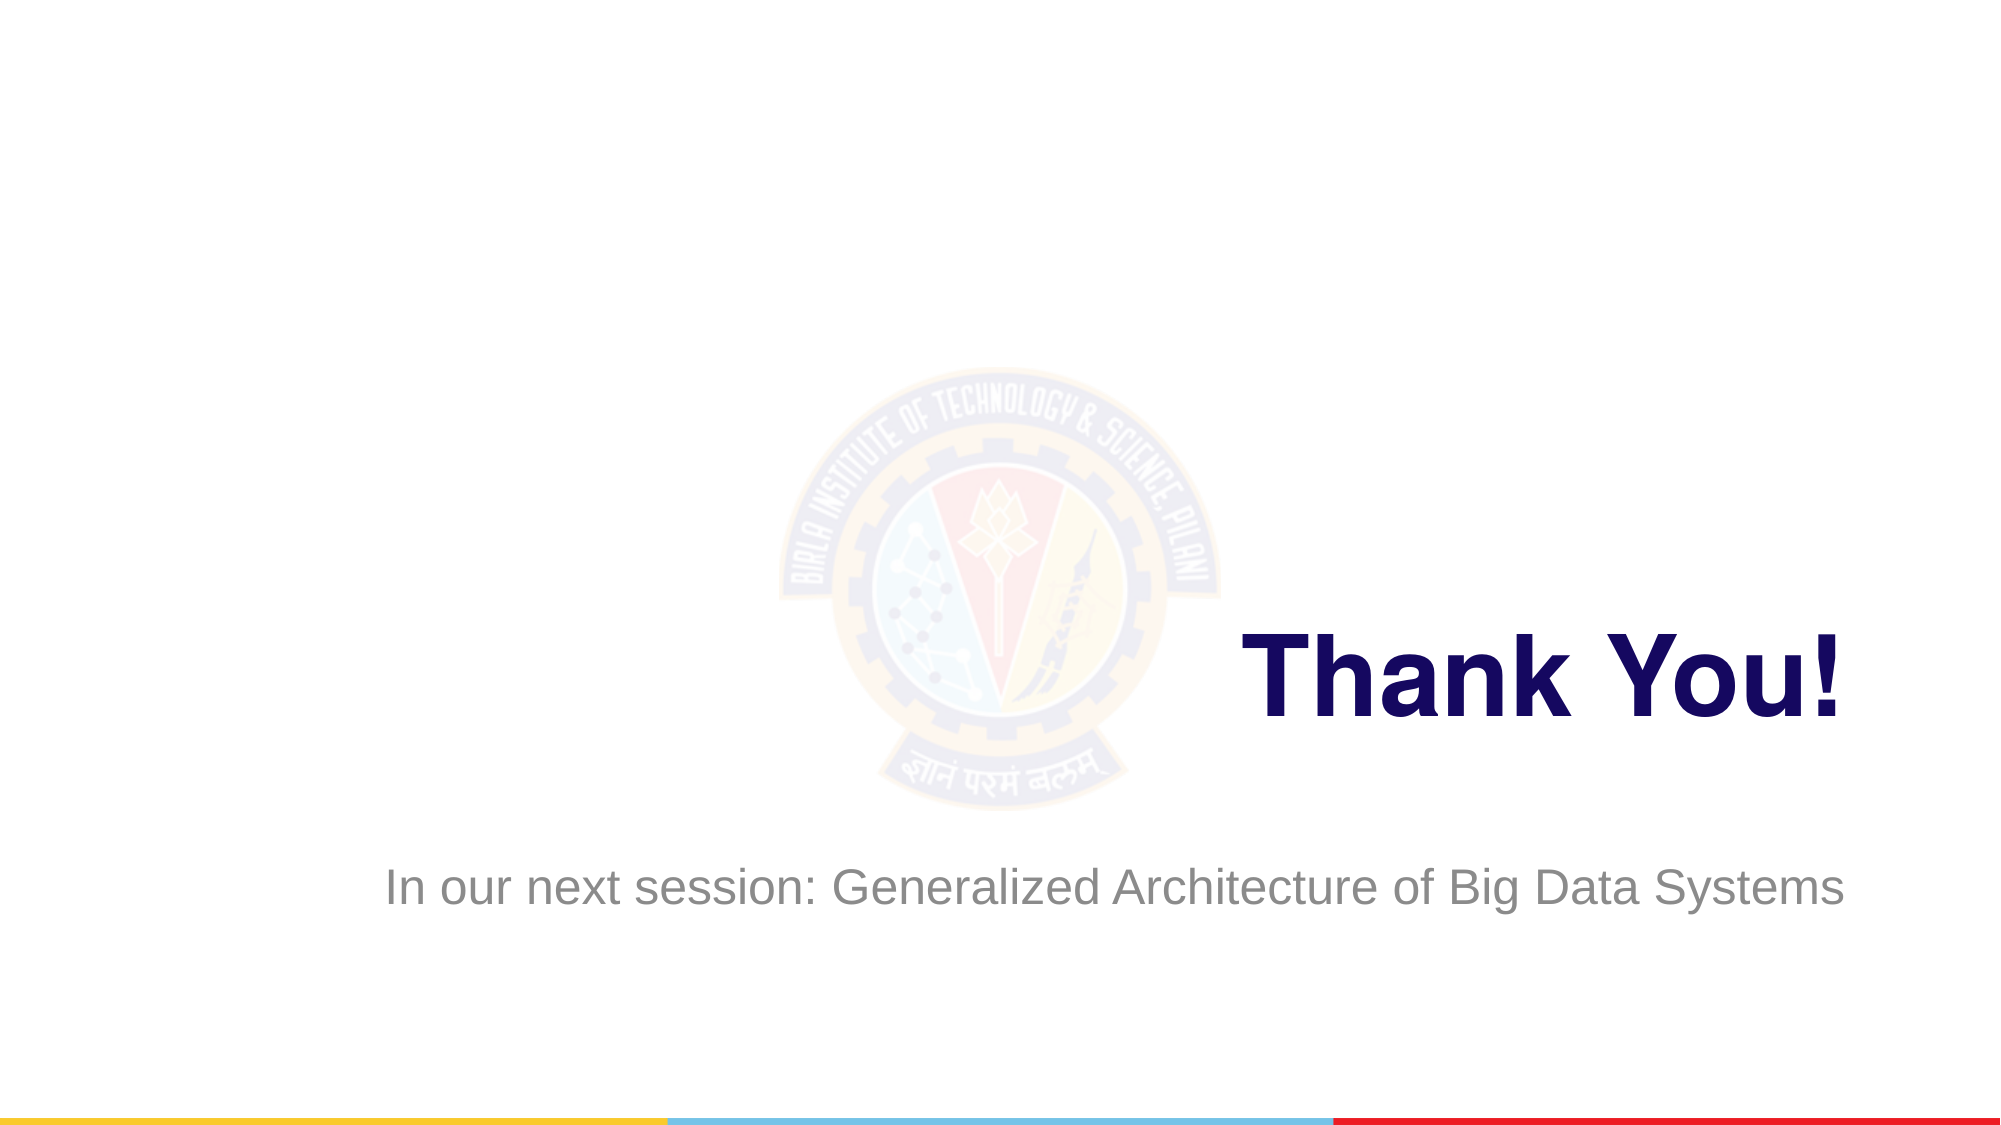

# Thank You!
In our next session: Generalized Architecture of Big Data Systems